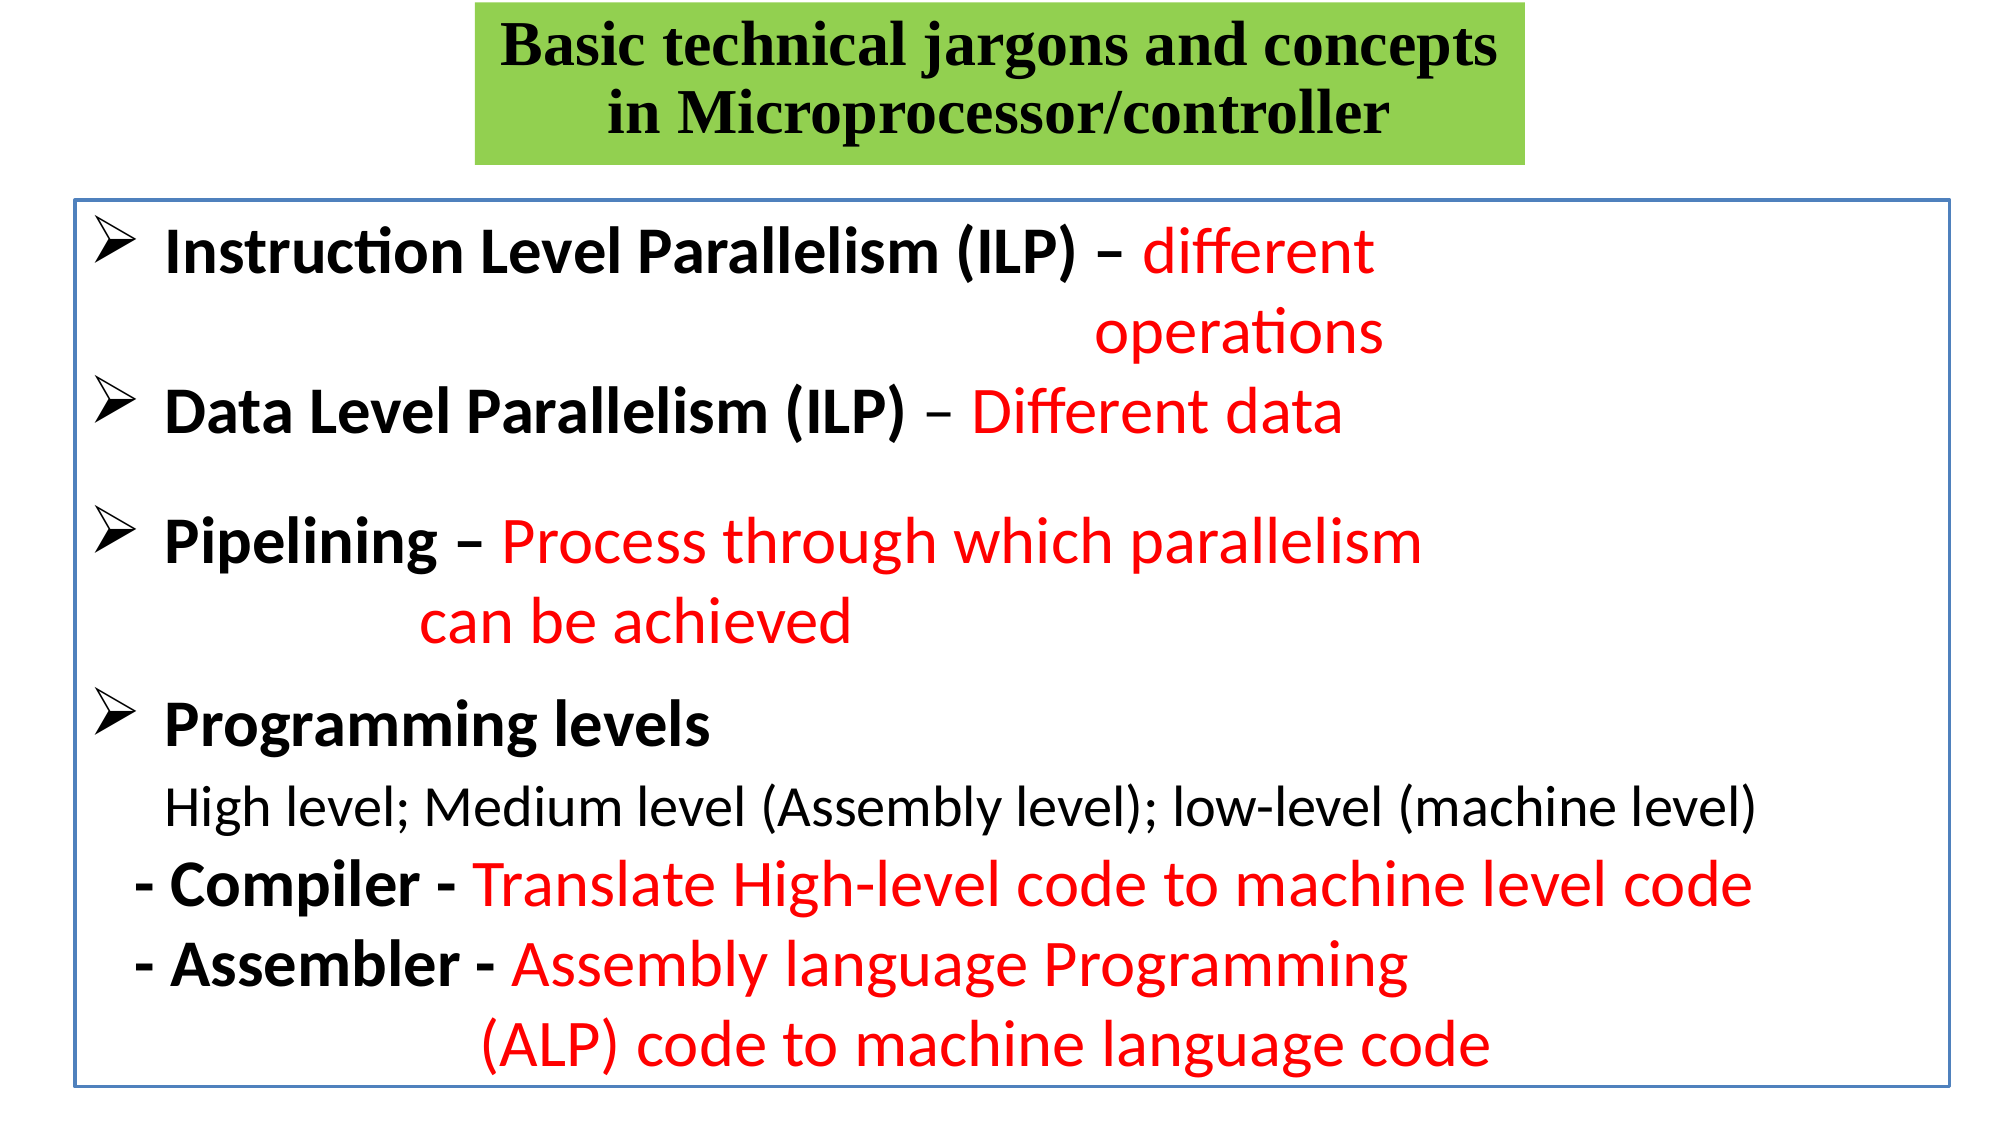

Basic technical jargons and concepts in Microprocessor/controller
Instruction Level Parallelism (ILP) – different
                                                                   operations
Data Level Parallelism (ILP) – Different data

Pipelining – Process through which parallelism
                      can be achieved

Programming levels
     High level; Medium level (Assembly level); low-level (machine level)
   - Compiler - Translate High-level code to machine level code
   - Assembler - Assembly language Programming
                          (ALP) code to machine language code